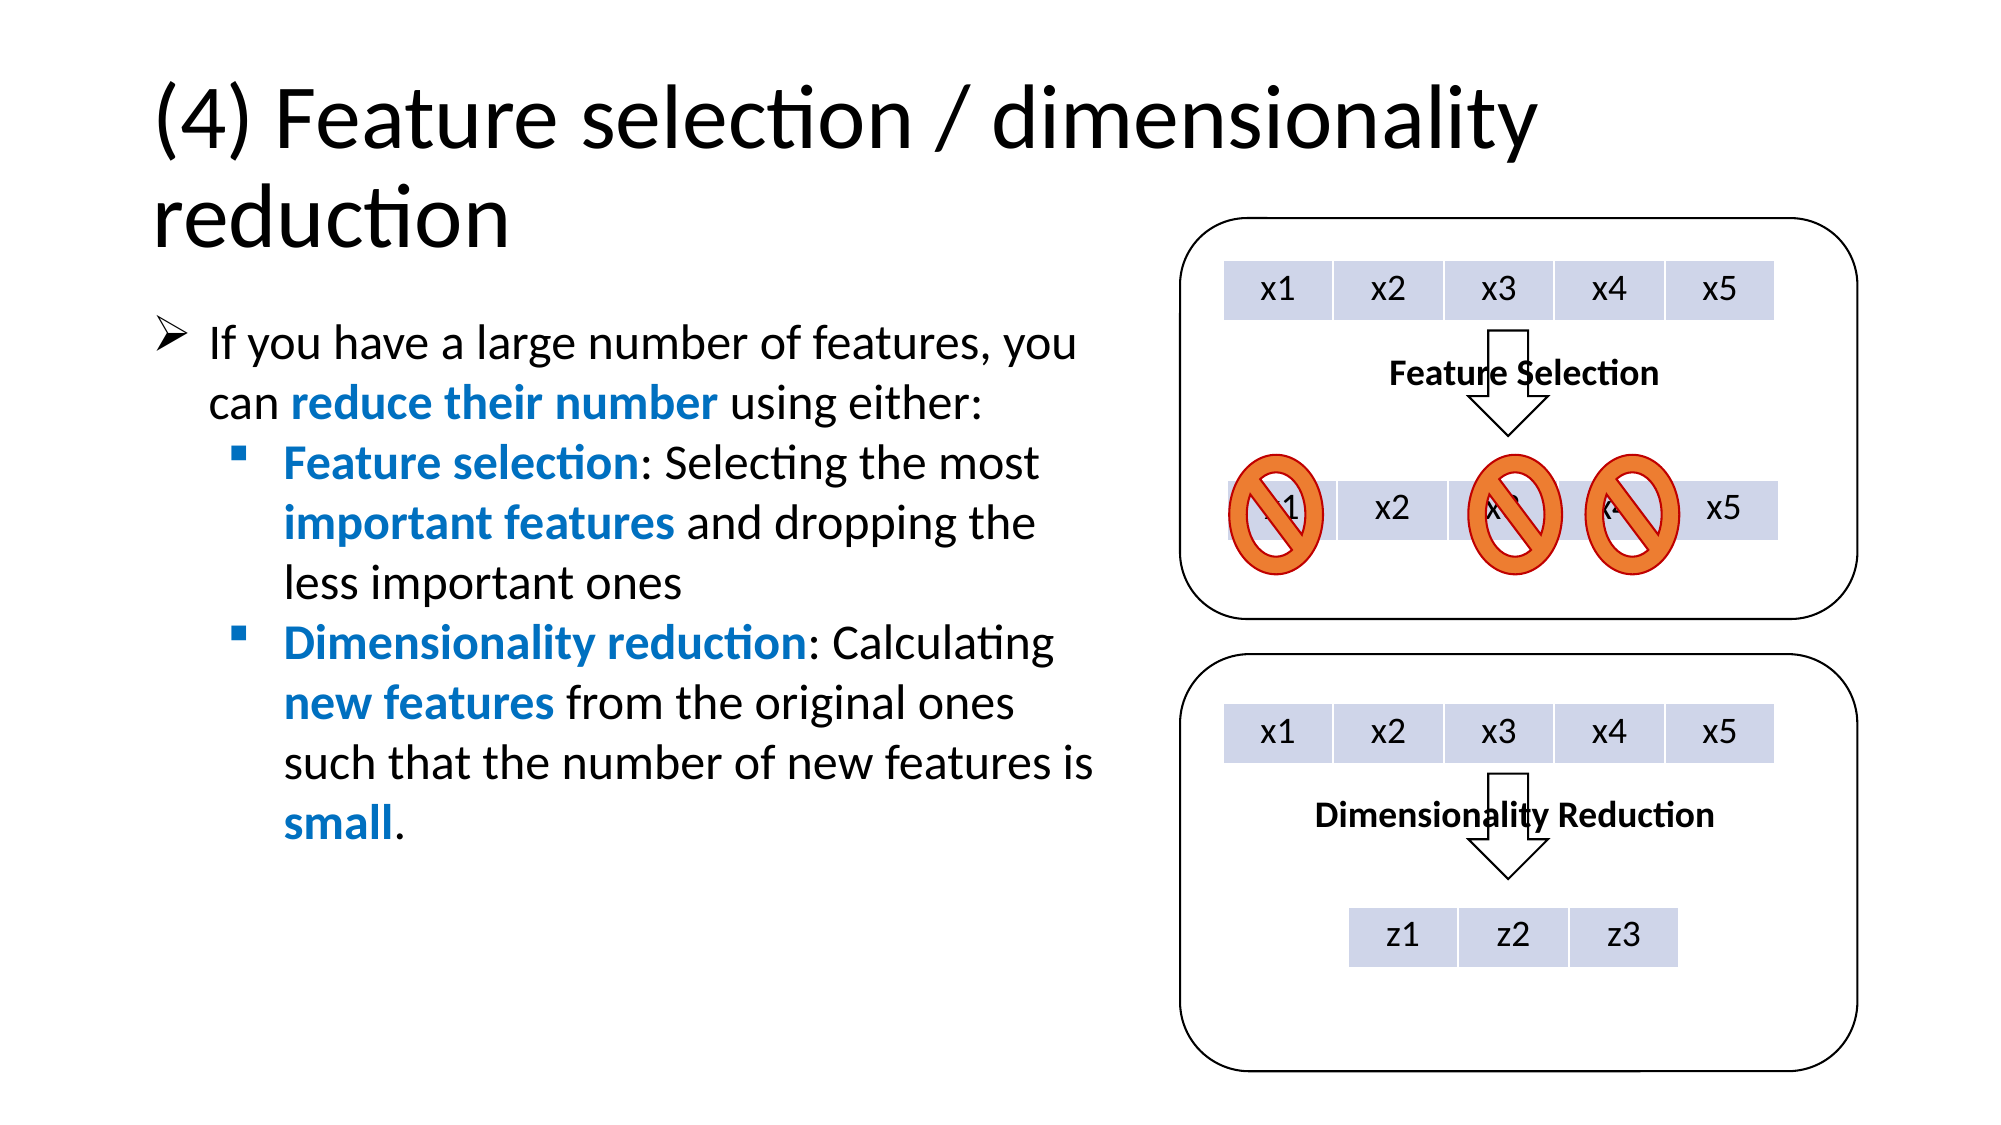

# (4) Feature selection / dimensionality reduction

| x1 | x2 | x3 | x4 | x5 |
| --- | --- | --- | --- | --- |
If you have a large number of features, you can reduce their number using either:
Feature selection: Selecting the most important features and dropping the less important ones
Dimensionality reduction: Calculating new features from the original ones such that the number of new features is small.

Feature Selection

| x1 | x2 | x3 | x4 | x5 |
| --- | --- | --- | --- | --- |

| x1 | x2 | x3 | x4 | x5 |
| --- | --- | --- | --- | --- |

Dimensionality Reduction
| z1 | z2 | z3 |
| --- | --- | --- |